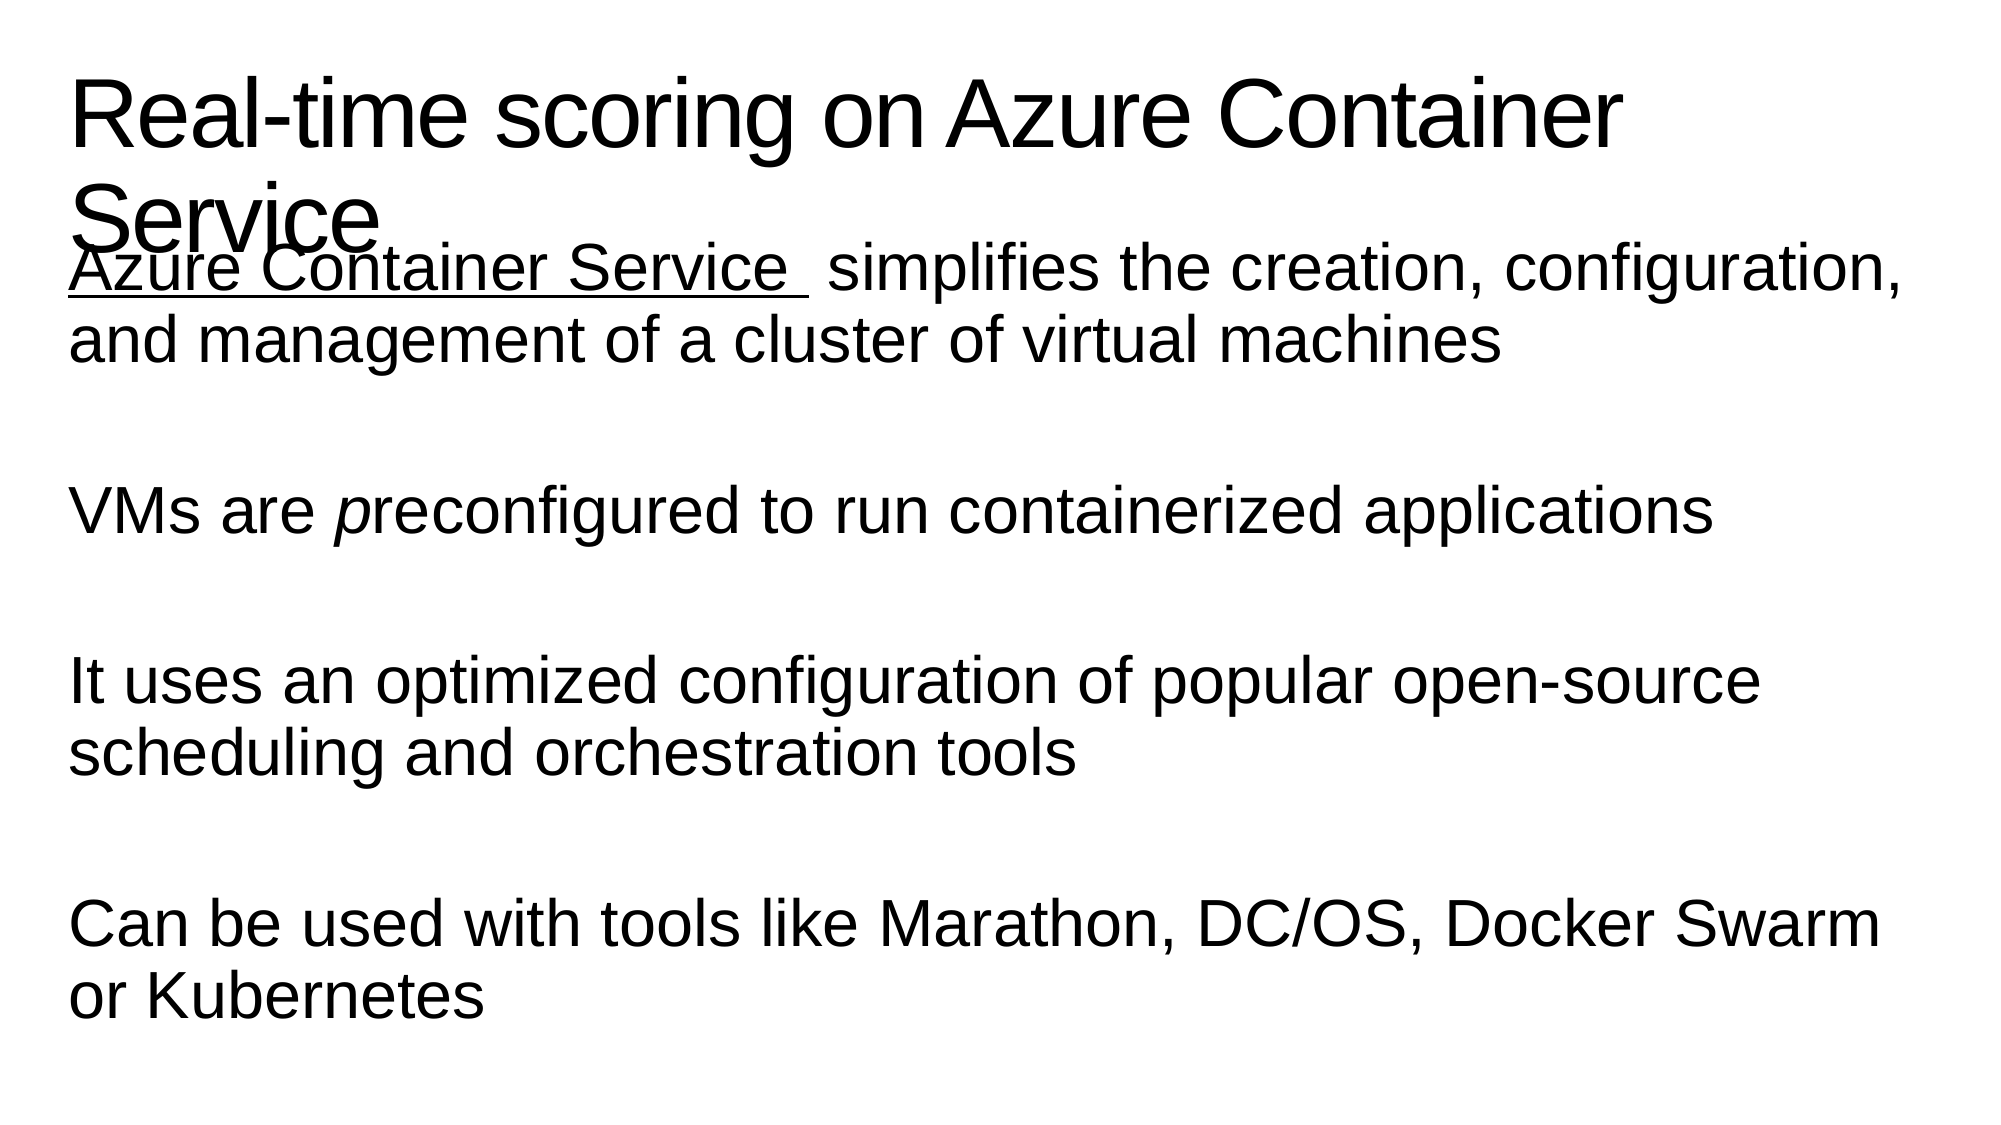

# Real-time scoring on Azure Container Service
Azure Container Service  simplifies the creation, configuration, and management of a cluster of virtual machines

VMs are preconfigured to run containerized applications

It uses an optimized configuration of popular open-source scheduling and orchestration tools

Can be used with tools like Marathon, DC/OS, Docker Swarm or Kubernetes